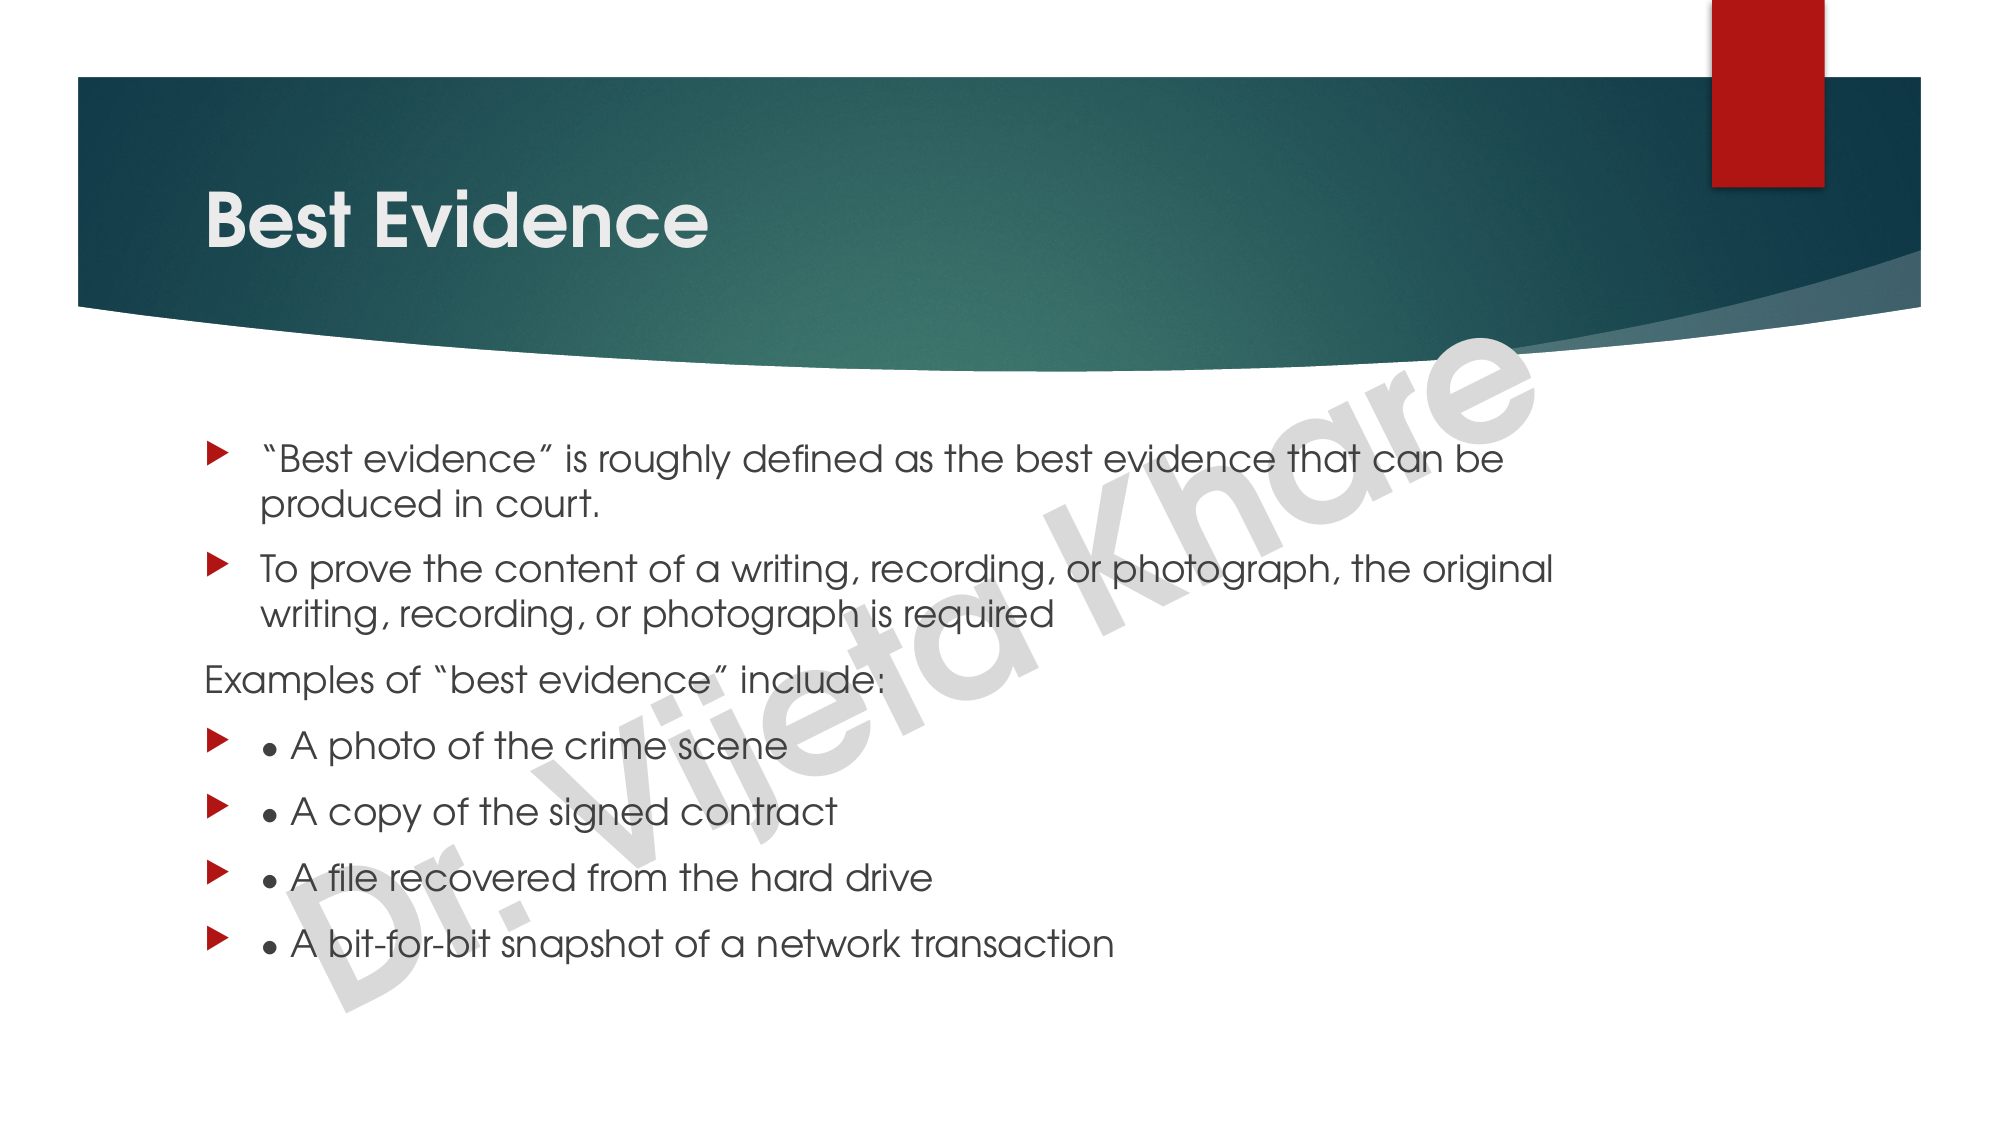

# Best Evidence
“Best evidence” is roughly defined as the best evidence that can be produced in court.
To prove the content of a writing, recording, or photograph, the original writing, recording, or photograph is required
Examples of “best evidence” include:
• A photo of the crime scene
• A copy of the signed contract
• A file recovered from the hard drive
• A bit-for-bit snapshot of a network transaction